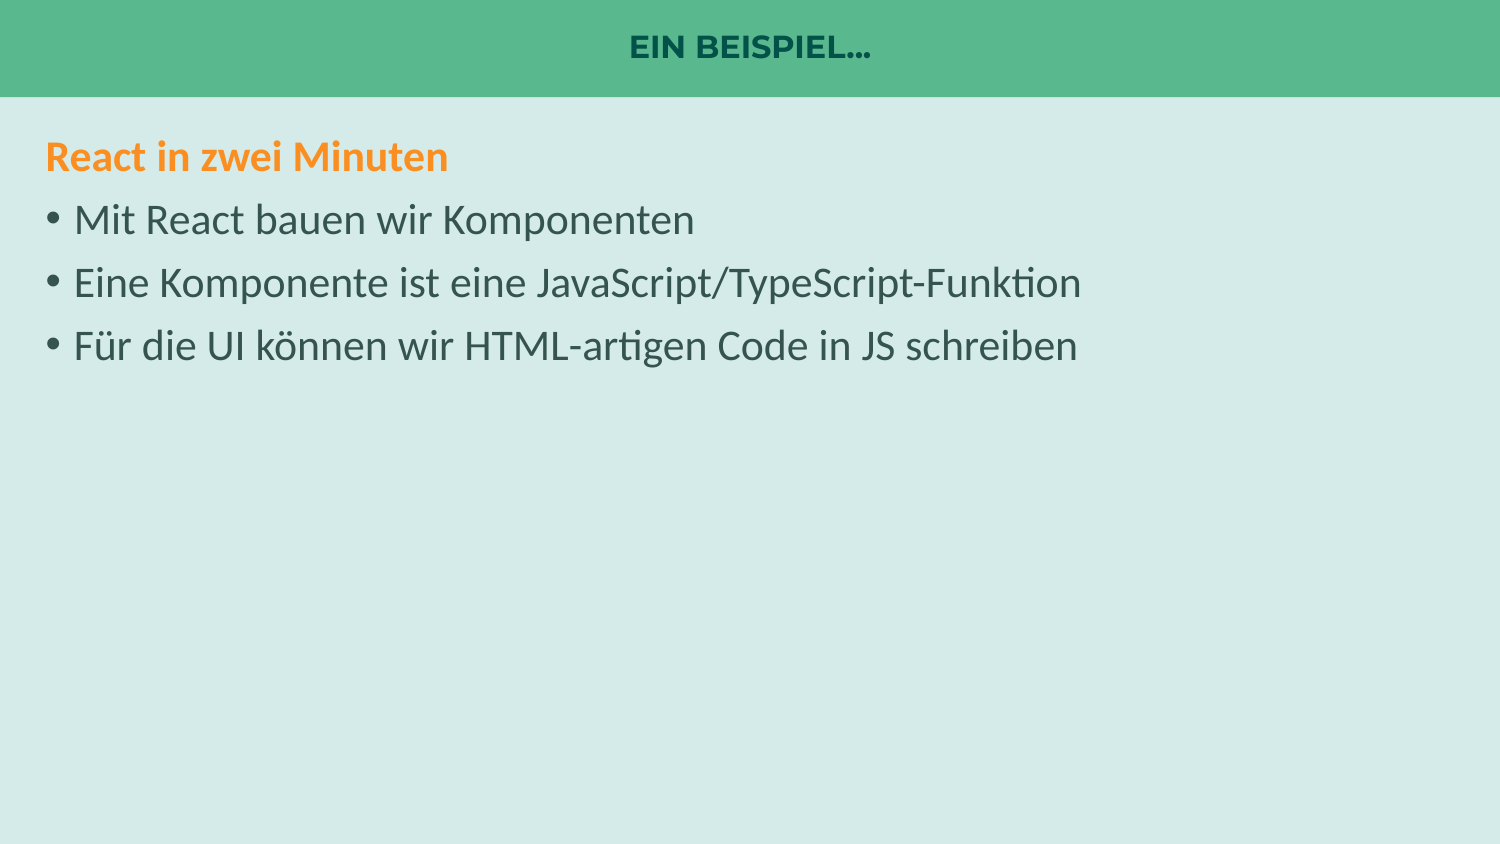

# Ein Beispiel...
React in zwei Minuten
Mit React bauen wir Komponenten
Eine Komponente ist eine JavaScript/TypeScript-Funktion
Für die UI können wir HTML-artigen Code in JS schreiben